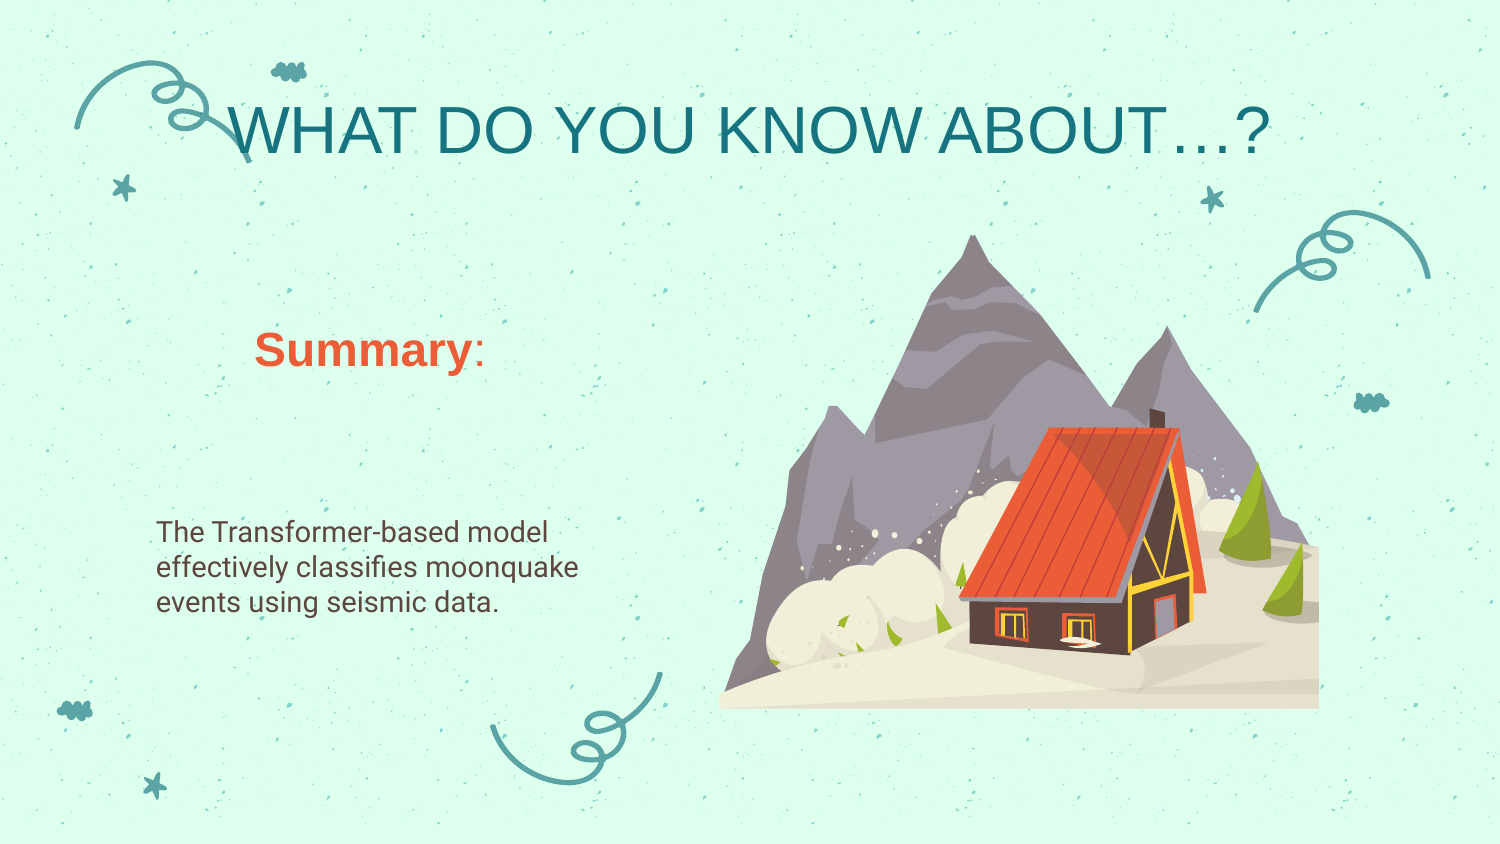

WHAT DO YOU KNOW ABOUT…?

# Summary:
The Transformer-based model effectively classifies moonquake events using seismic data.